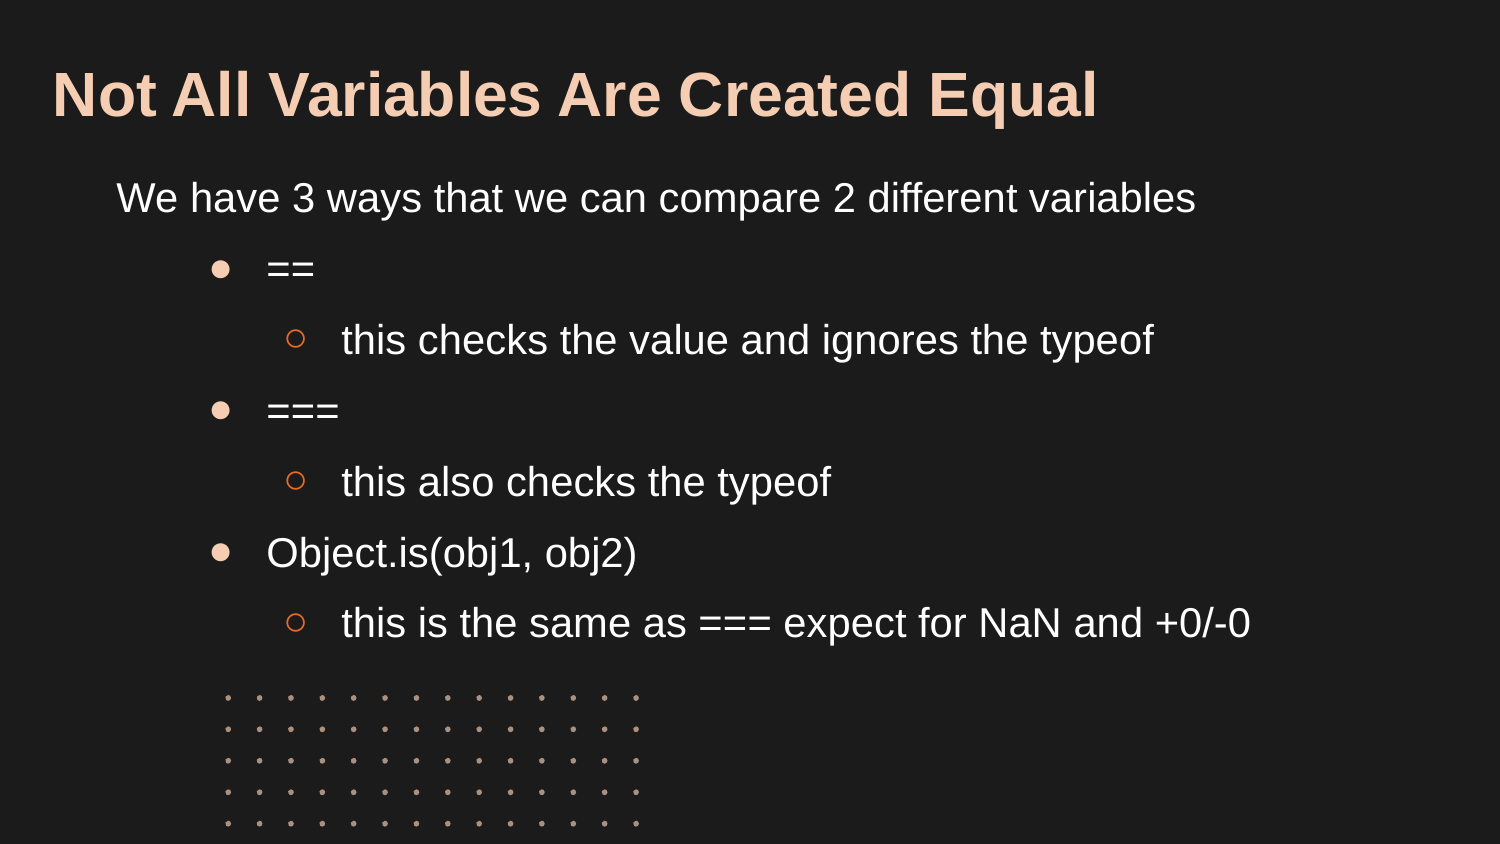

# Not All Variables Are Created Equal
We have 3 ways that we can compare 2 different variables
==
this checks the value and ignores the typeof
===
this also checks the typeof
Object.is(obj1, obj2)
this is the same as === expect for NaN and +0/-0